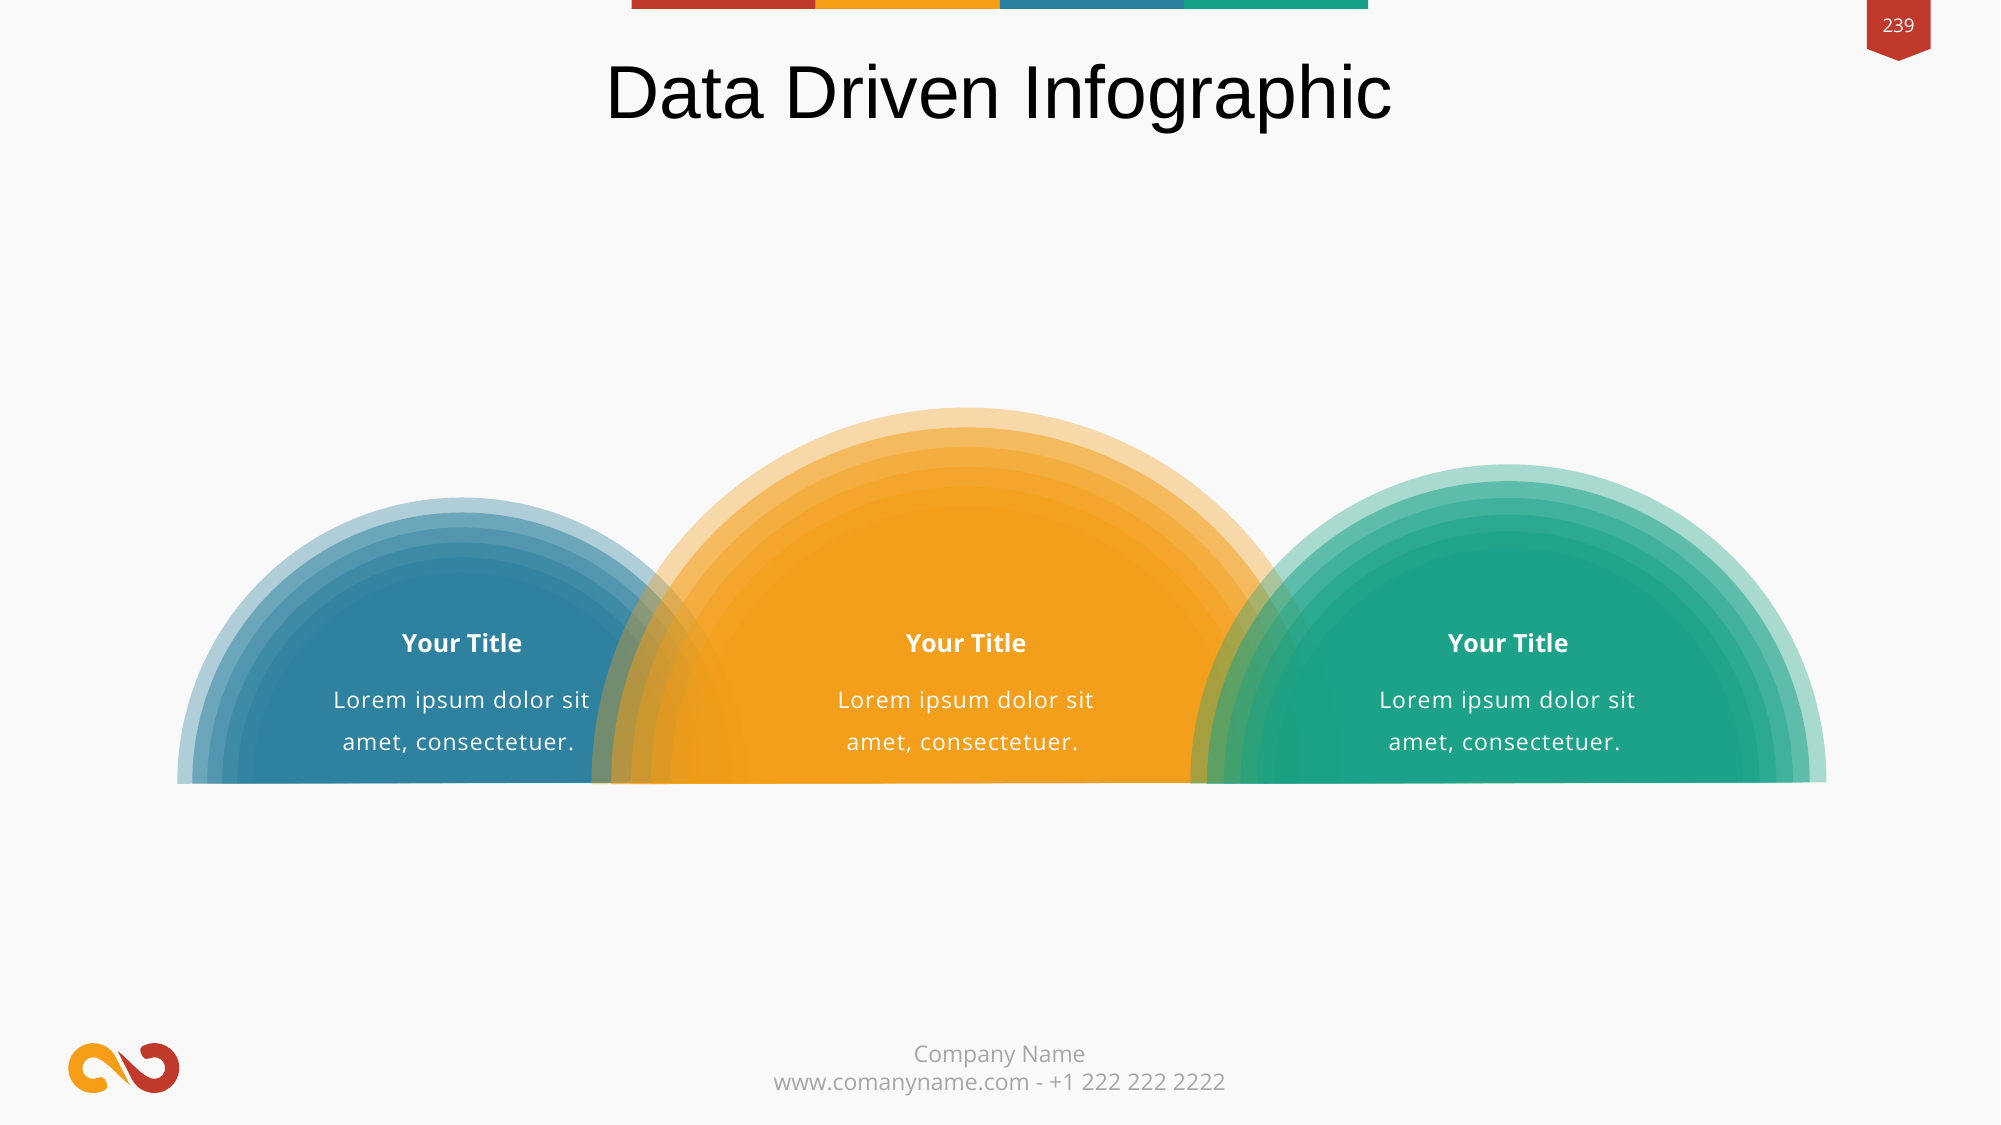

Data Driven Infographic

Your Title
Your Title
Your Title
Lorem ipsum dolor sit amet, consectetuer.
Lorem ipsum dolor sit amet, consectetuer.
Lorem ipsum dolor sit amet, consectetuer.